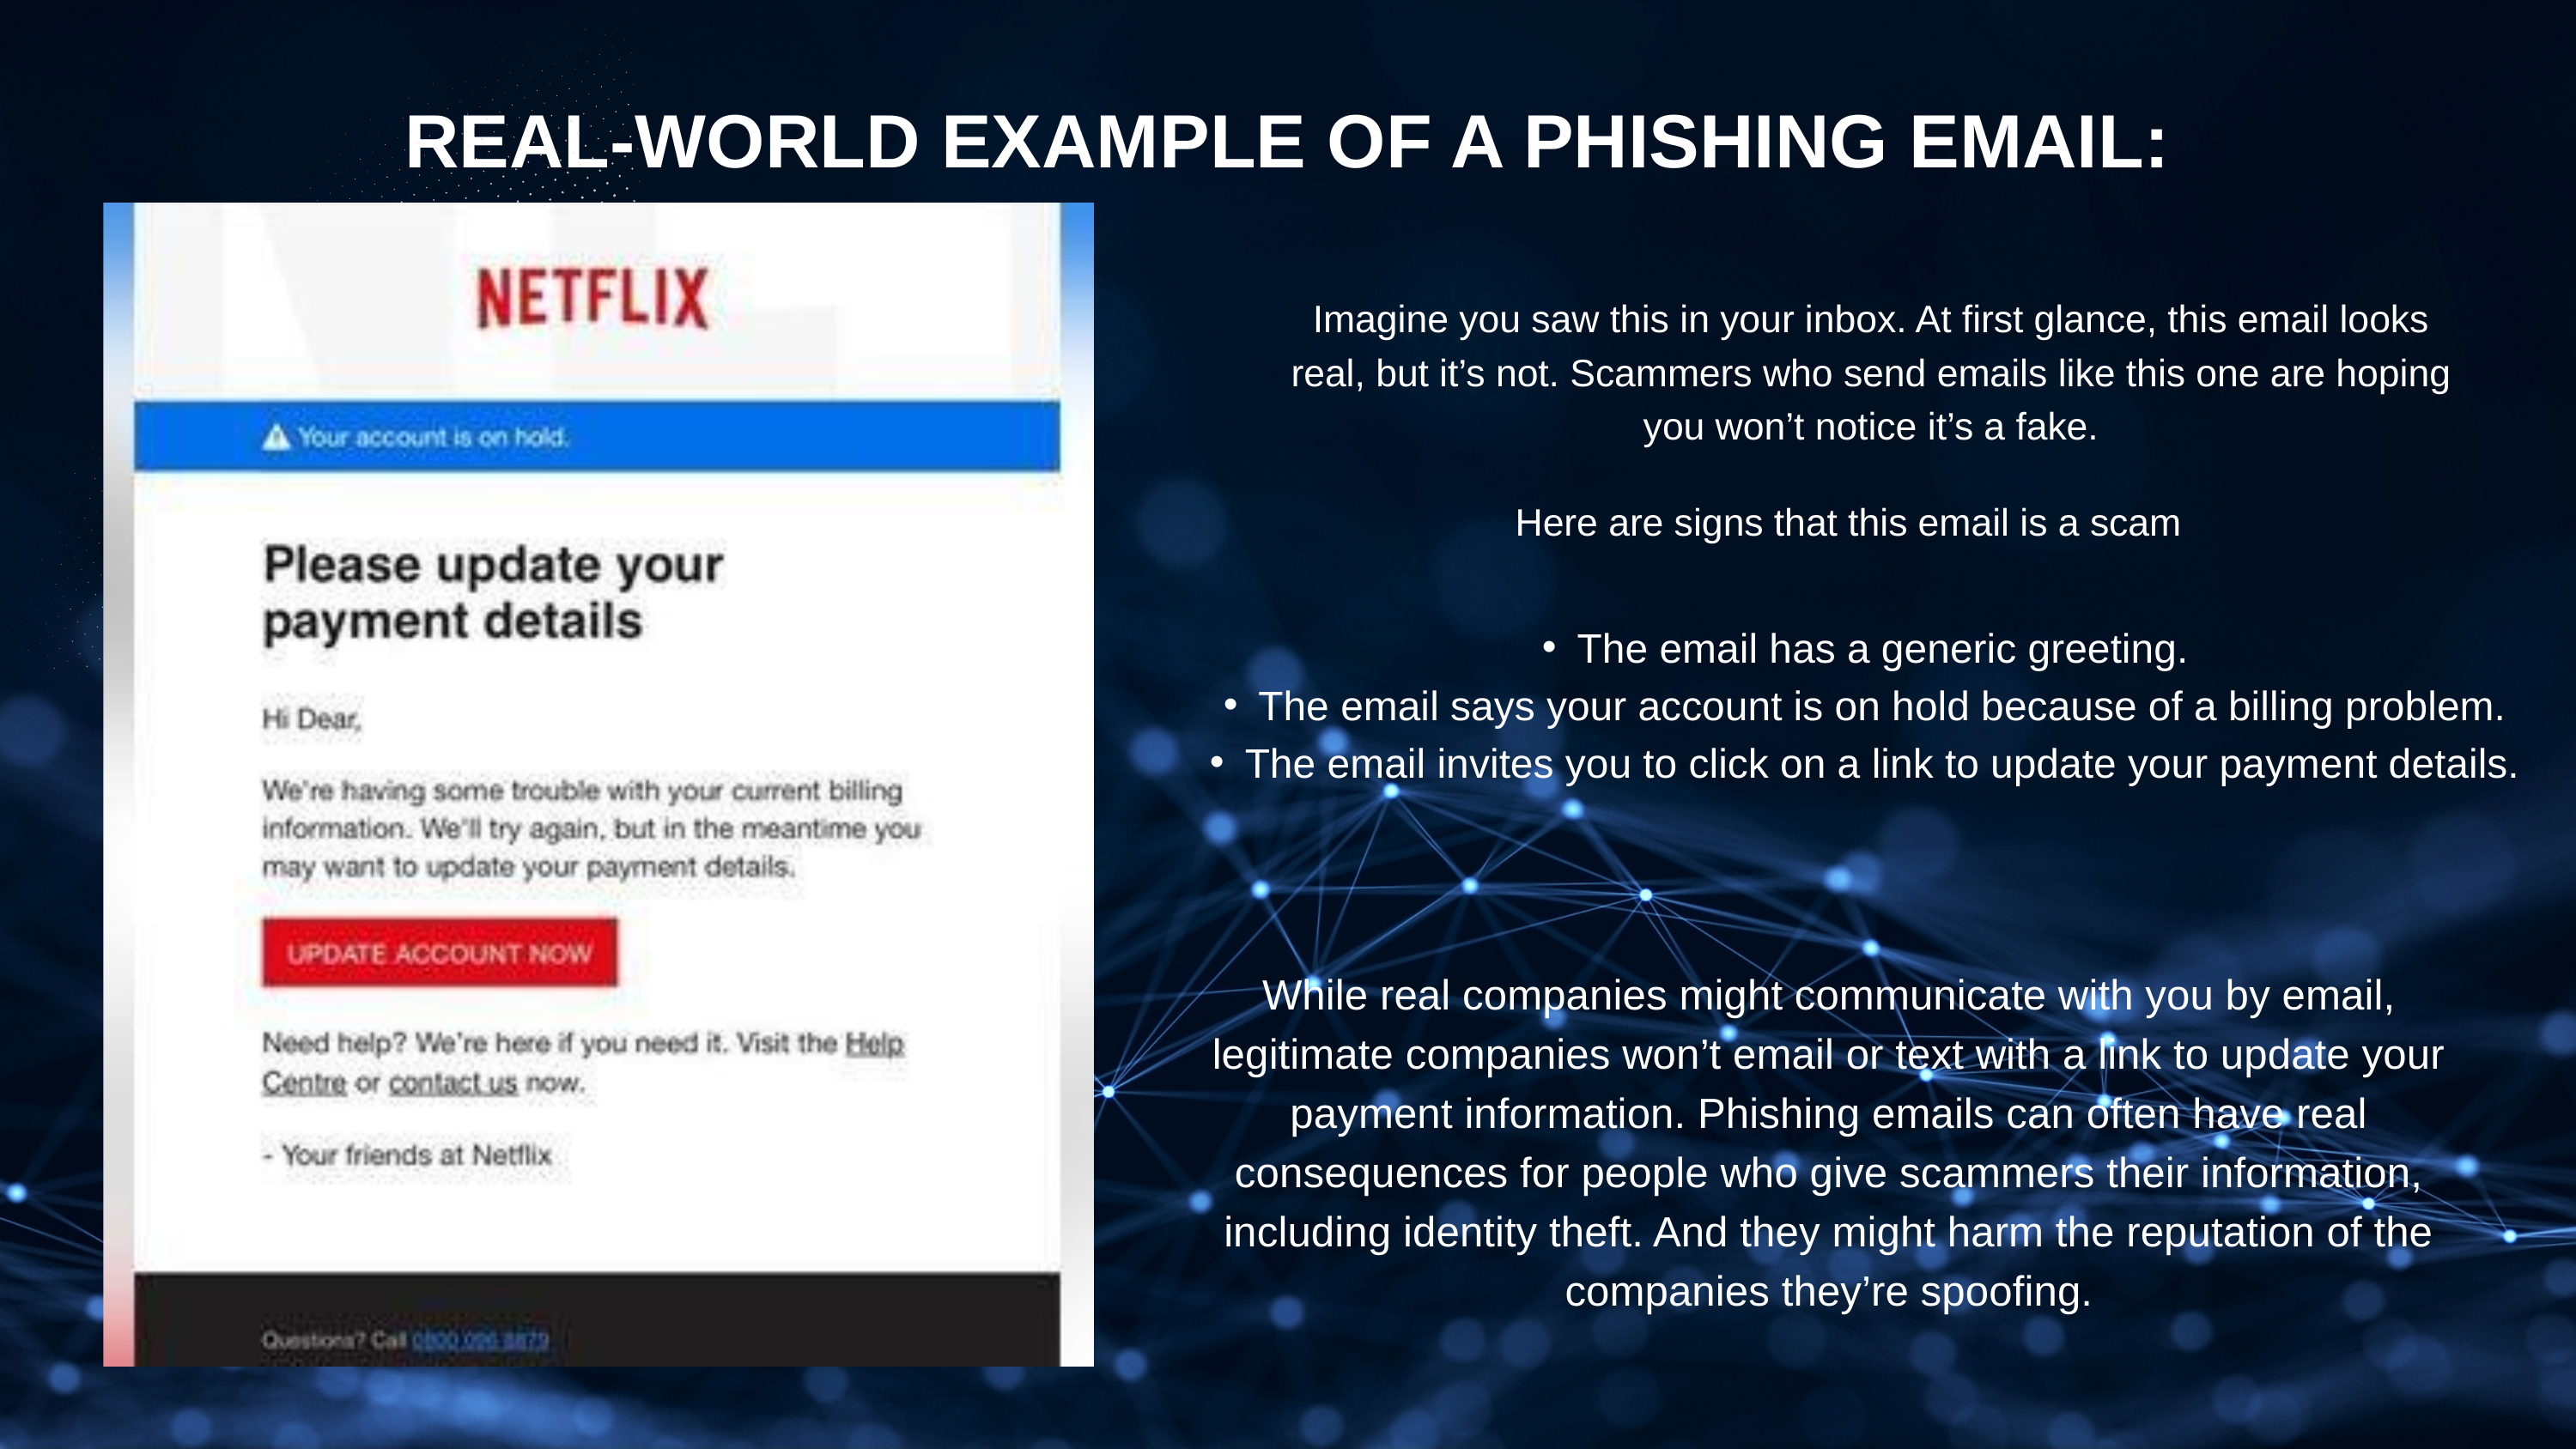

REAL-WORLD EXAMPLE OF A PHISHING EMAIL:

Imagine you saw this in your inbox. At first glance, this email looks real, but it’s not. Scammers who send emails like this one are hoping you won’t notice it’s a fake.
Here are signs that this email is a scam
The email has a generic greeting.
The email says your account is on hold because of a billing problem.
The email invites you to click on a link to update your payment details.

While real companies might communicate with you by email, legitimate companies won’t email or text with a link to update your payment information. Phishing emails can often have real consequences for people who give scammers their information, including identity theft. And they might harm the reputation of the companies they’re spoofing.